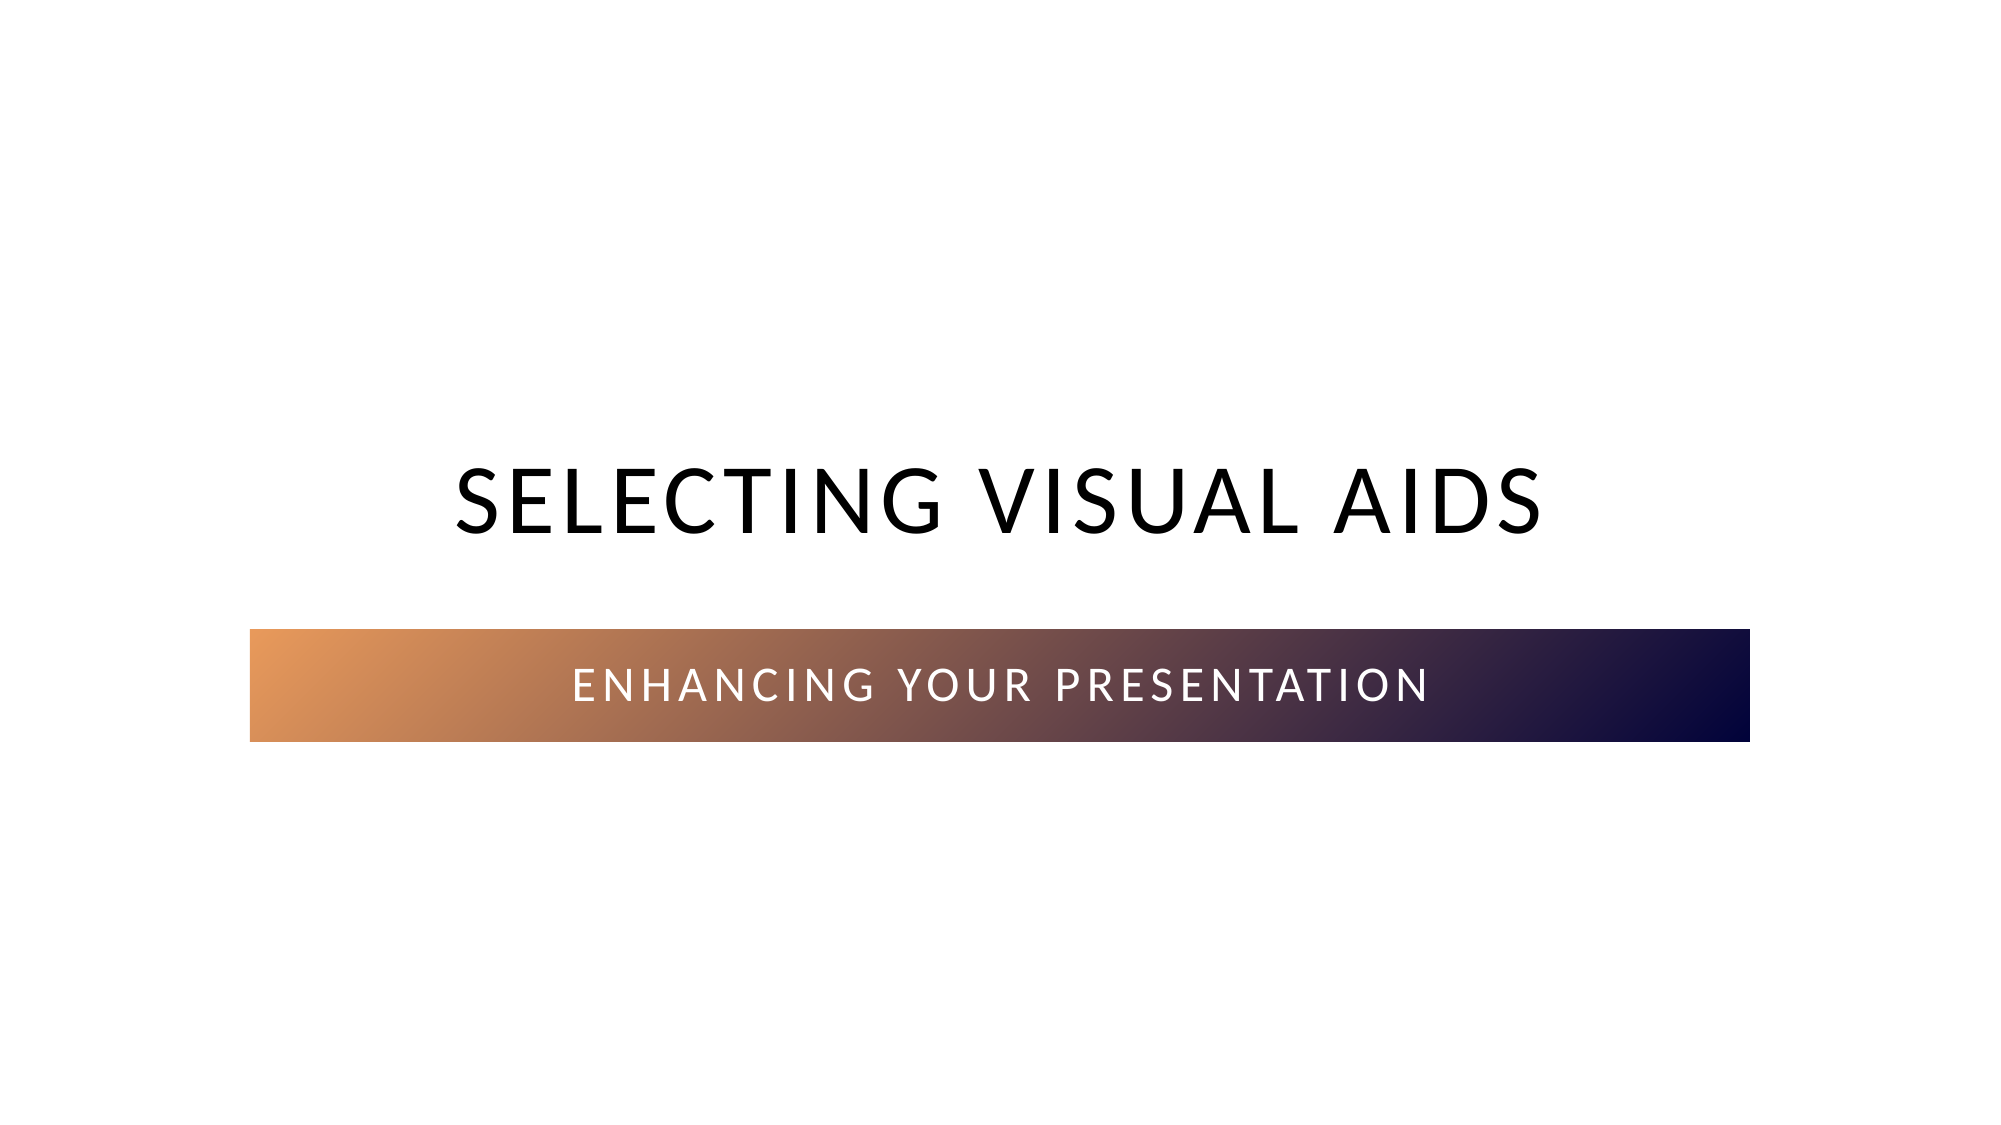

# SELECTING VISUAL AIDS
ENHANCING YOUR PRESENTATION